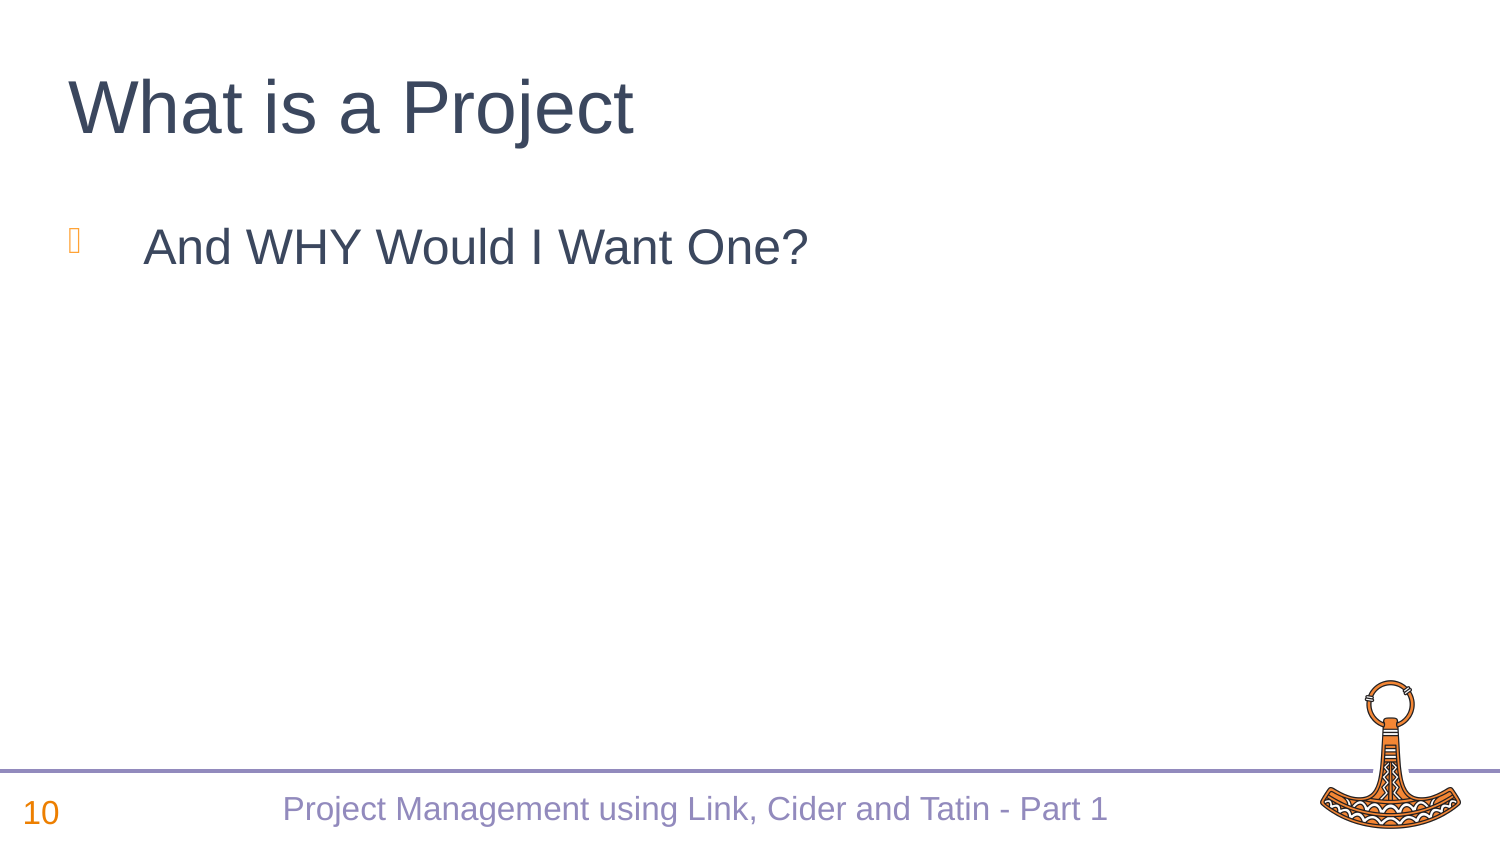

# What is a Project
And WHY Would I Want One?